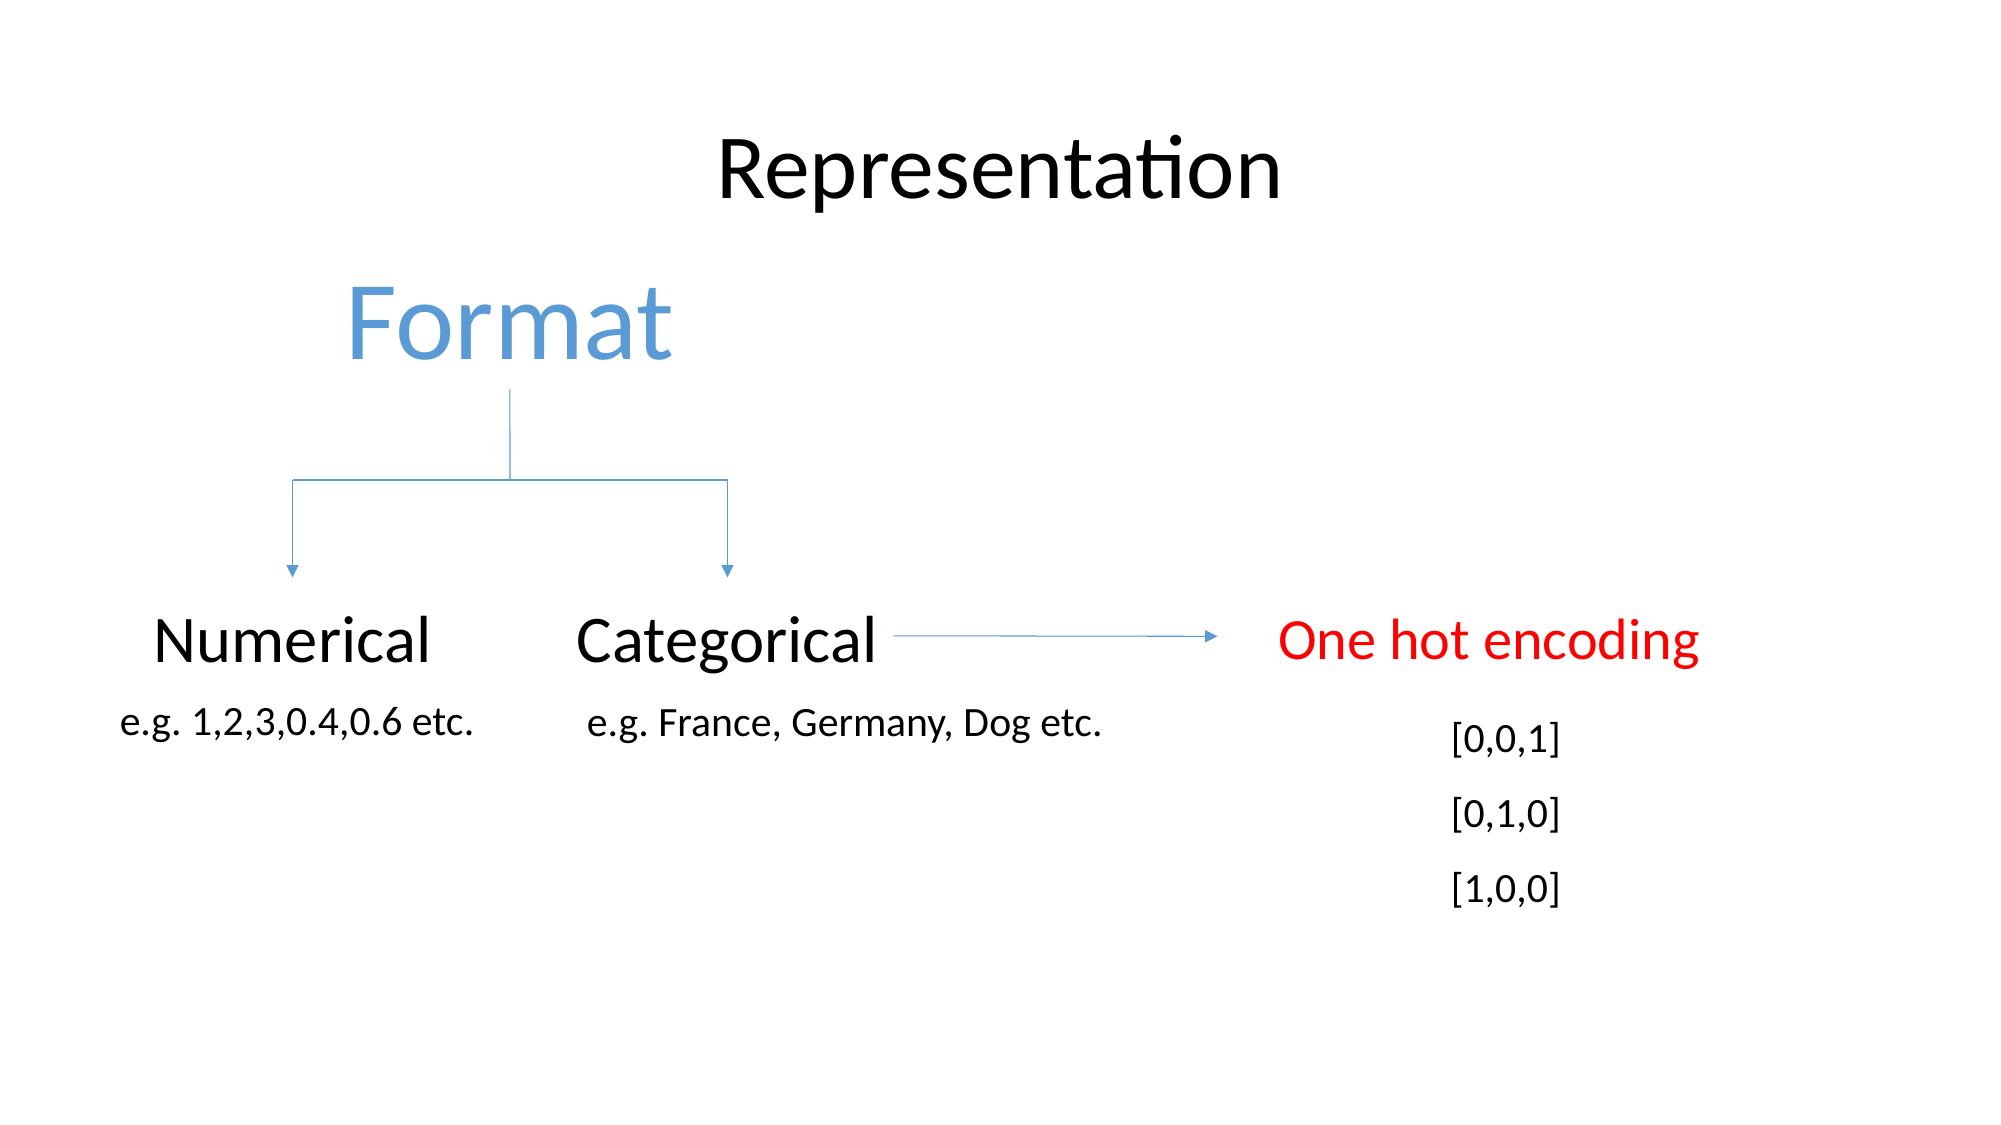

# Representation
Format
Numerical
Categorical
One hot encoding
[0,0,1]
[0,1,0]
[1,0,0]
e.g. 1,2,3,0.4,0.6 etc.
e.g. France, Germany, Dog etc.